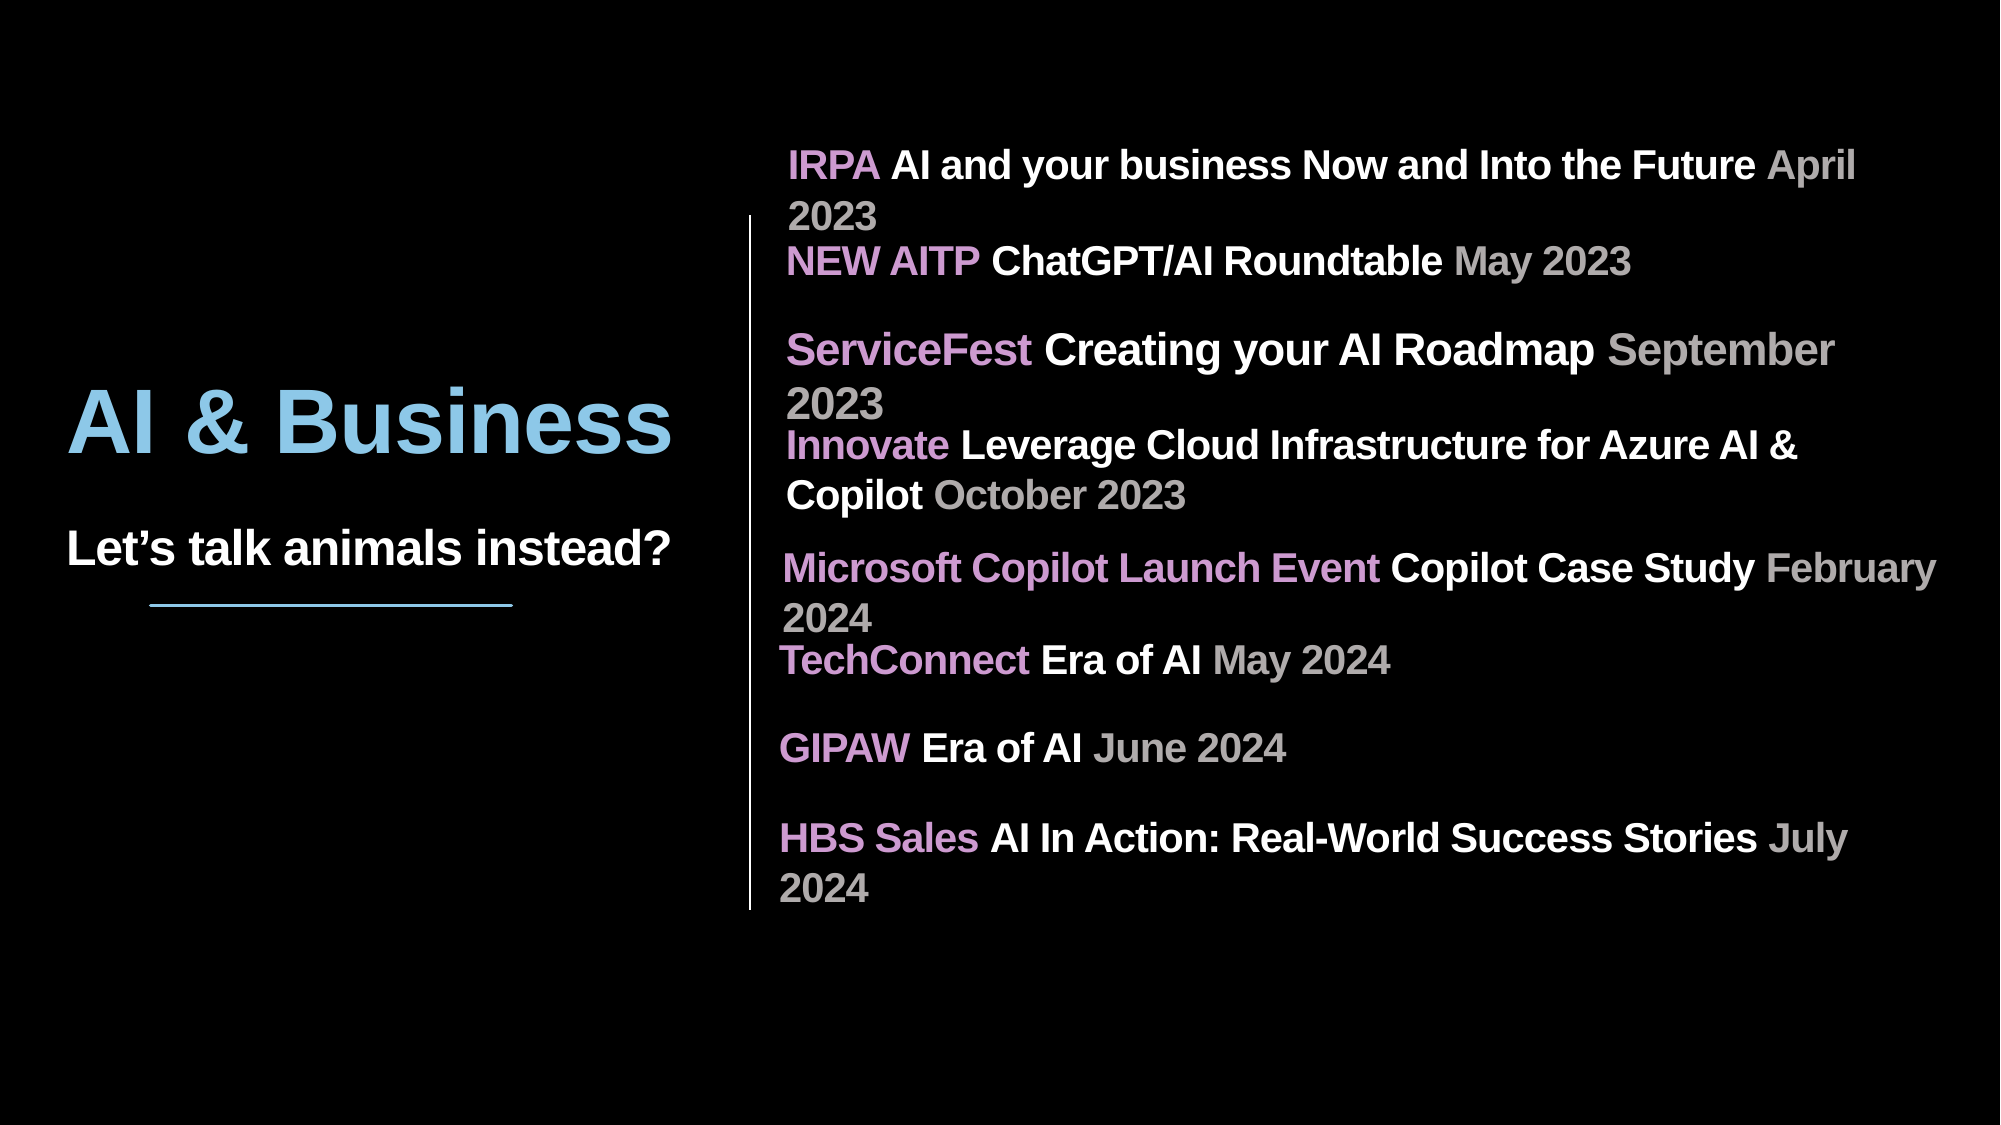

IRPA AI and your business Now and Into the Future April 2023
NEW AITP ChatGPT/AI Roundtable May 2023
ServiceFest Creating your AI Roadmap September 2023
AI & Business
Let’s talk animals instead?

Innovate Leverage Cloud Infrastructure for Azure AI & Copilot October 2023
Microsoft Copilot Launch Event Copilot Case Study February 2024
TechConnect Era of AI May 2024
GIPAW Era of AI June 2024
HBS Sales AI In Action: Real-World Success Stories July 2024